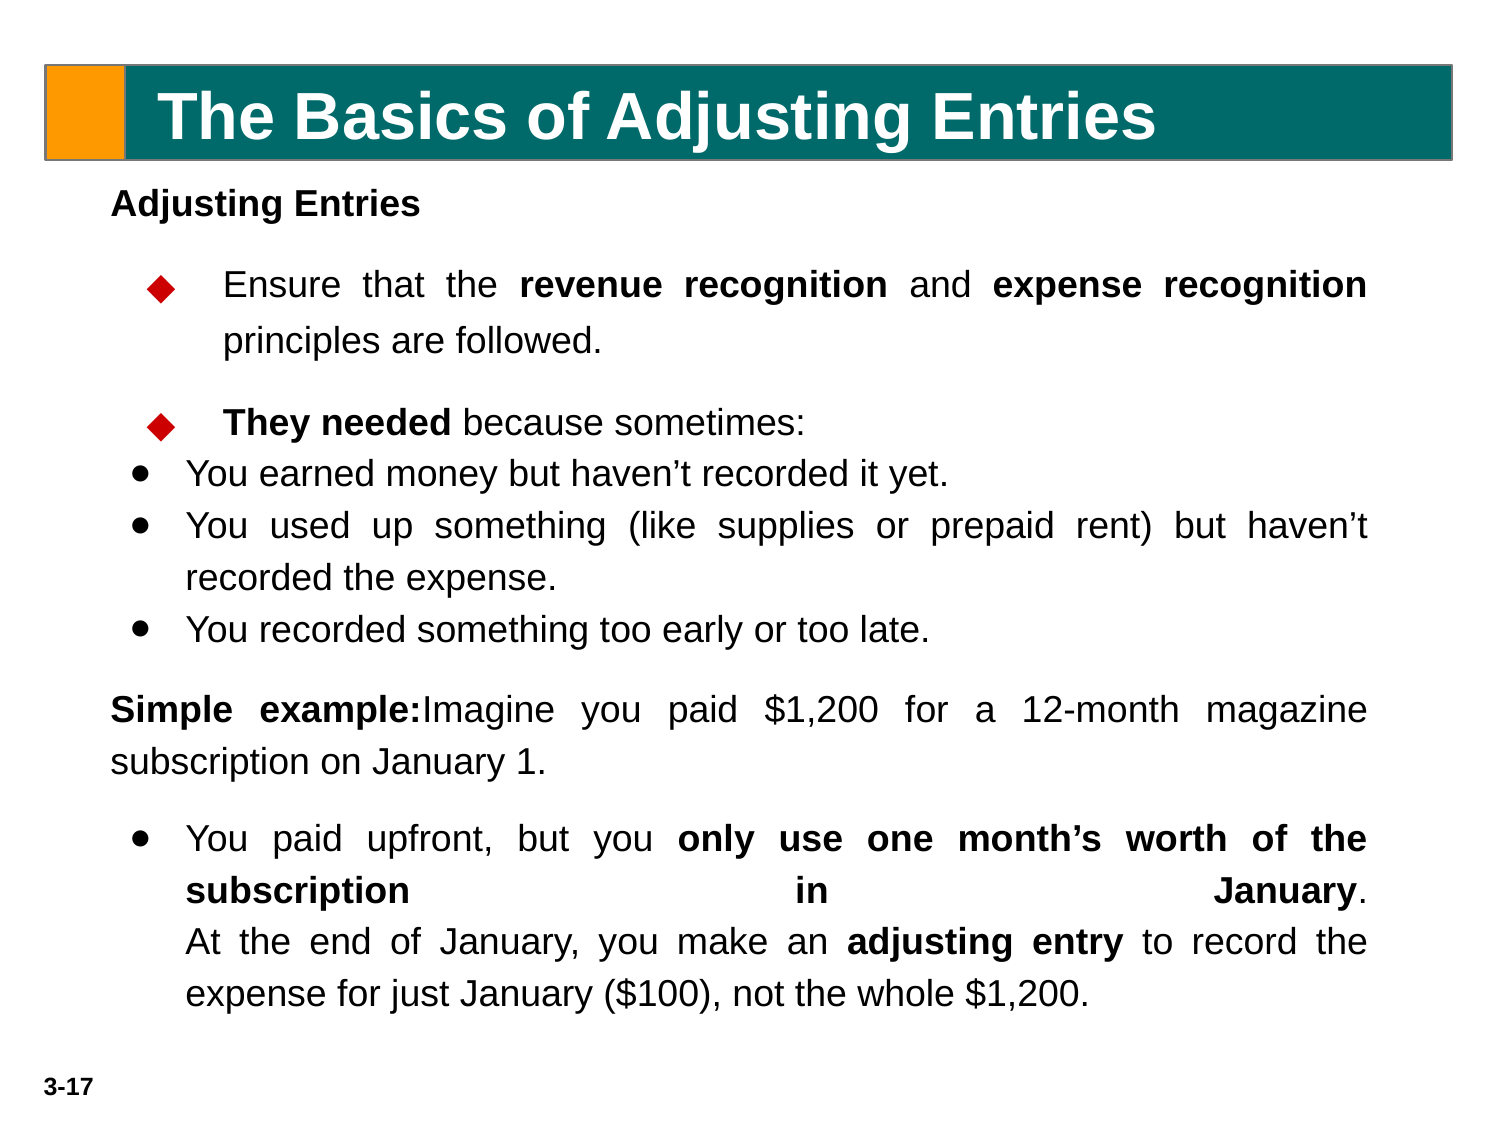

The Basics of Adjusting Entries
Adjusting Entries
Ensure that the revenue recognition and expense recognition principles are followed.
They needed because sometimes:
You earned money but haven’t recorded it yet.
You used up something (like supplies or prepaid rent) but haven’t recorded the expense.
You recorded something too early or too late.
Simple example:Imagine you paid $1,200 for a 12-month magazine subscription on January 1.
You paid upfront, but you only use one month’s worth of the subscription in January.
At the end of January, you make an adjusting entry to record the expense for just January ($100), not the whole $1,200.